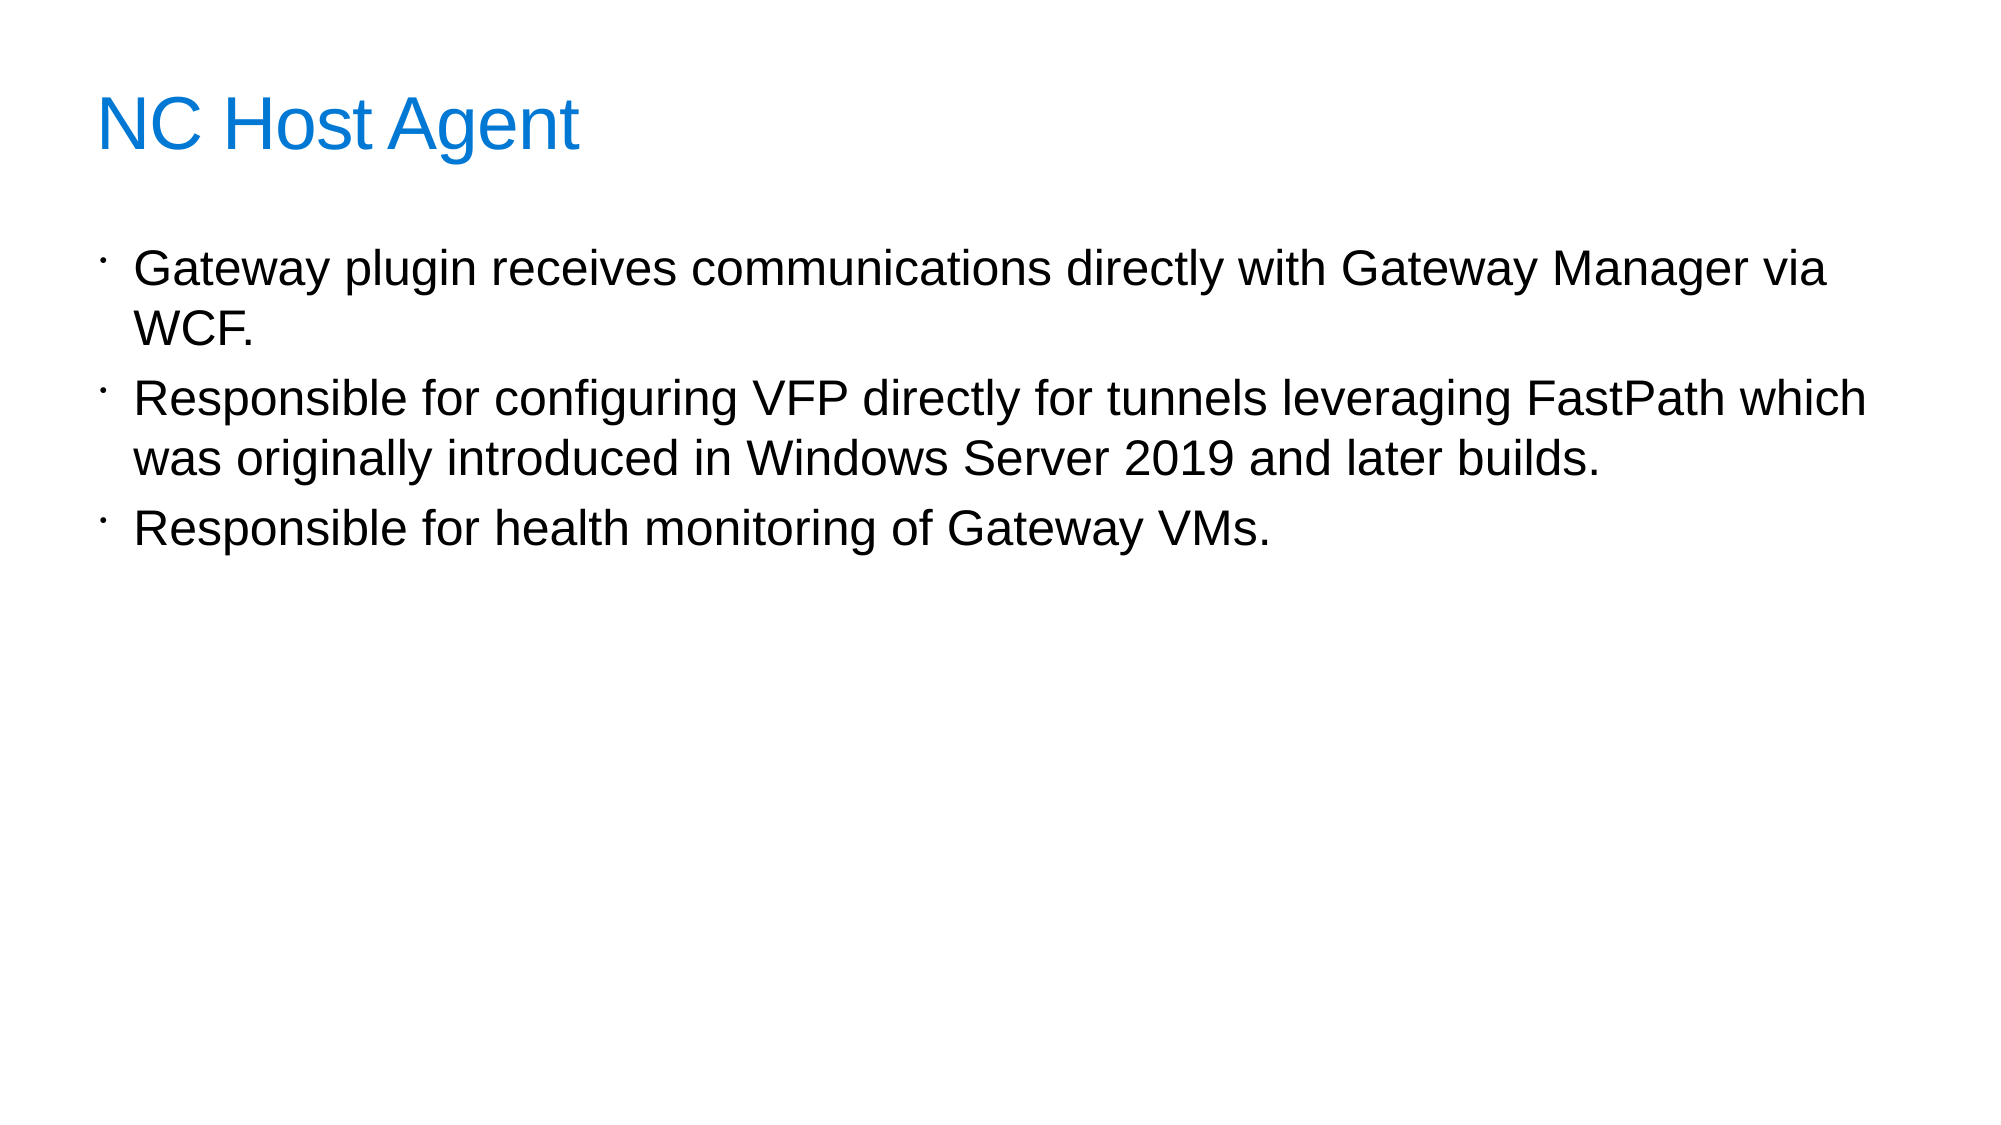

# NC Host Agent
Gateway plugin receives communications directly with Gateway Manager via WCF.
Responsible for configuring VFP directly for tunnels leveraging FastPath which was originally introduced in Windows Server 2019 and later builds.
Responsible for health monitoring of Gateway VMs.